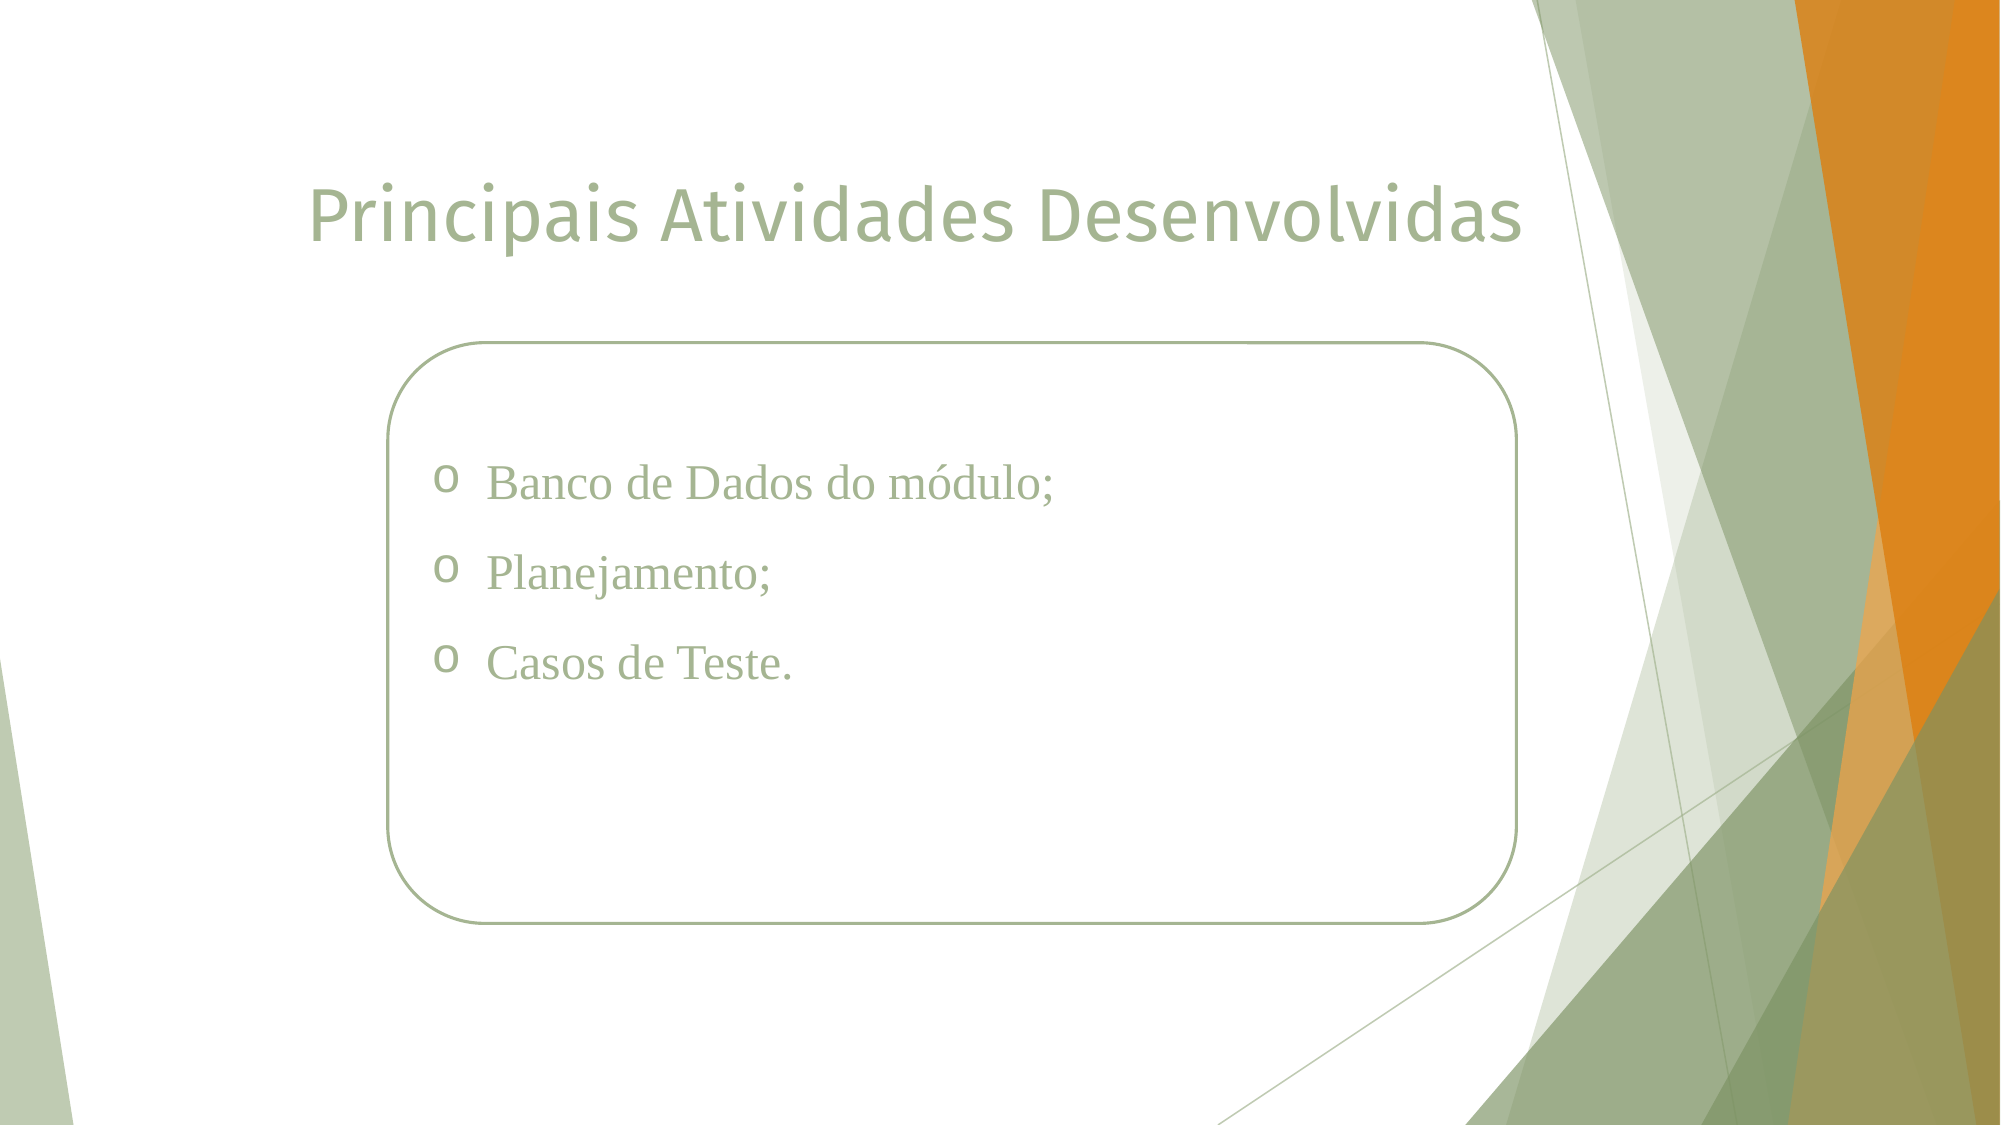

# Principais Atividades Desenvolvidas

  Banco de Dados do módulo;
  Planejamento;
  Casos de Teste.